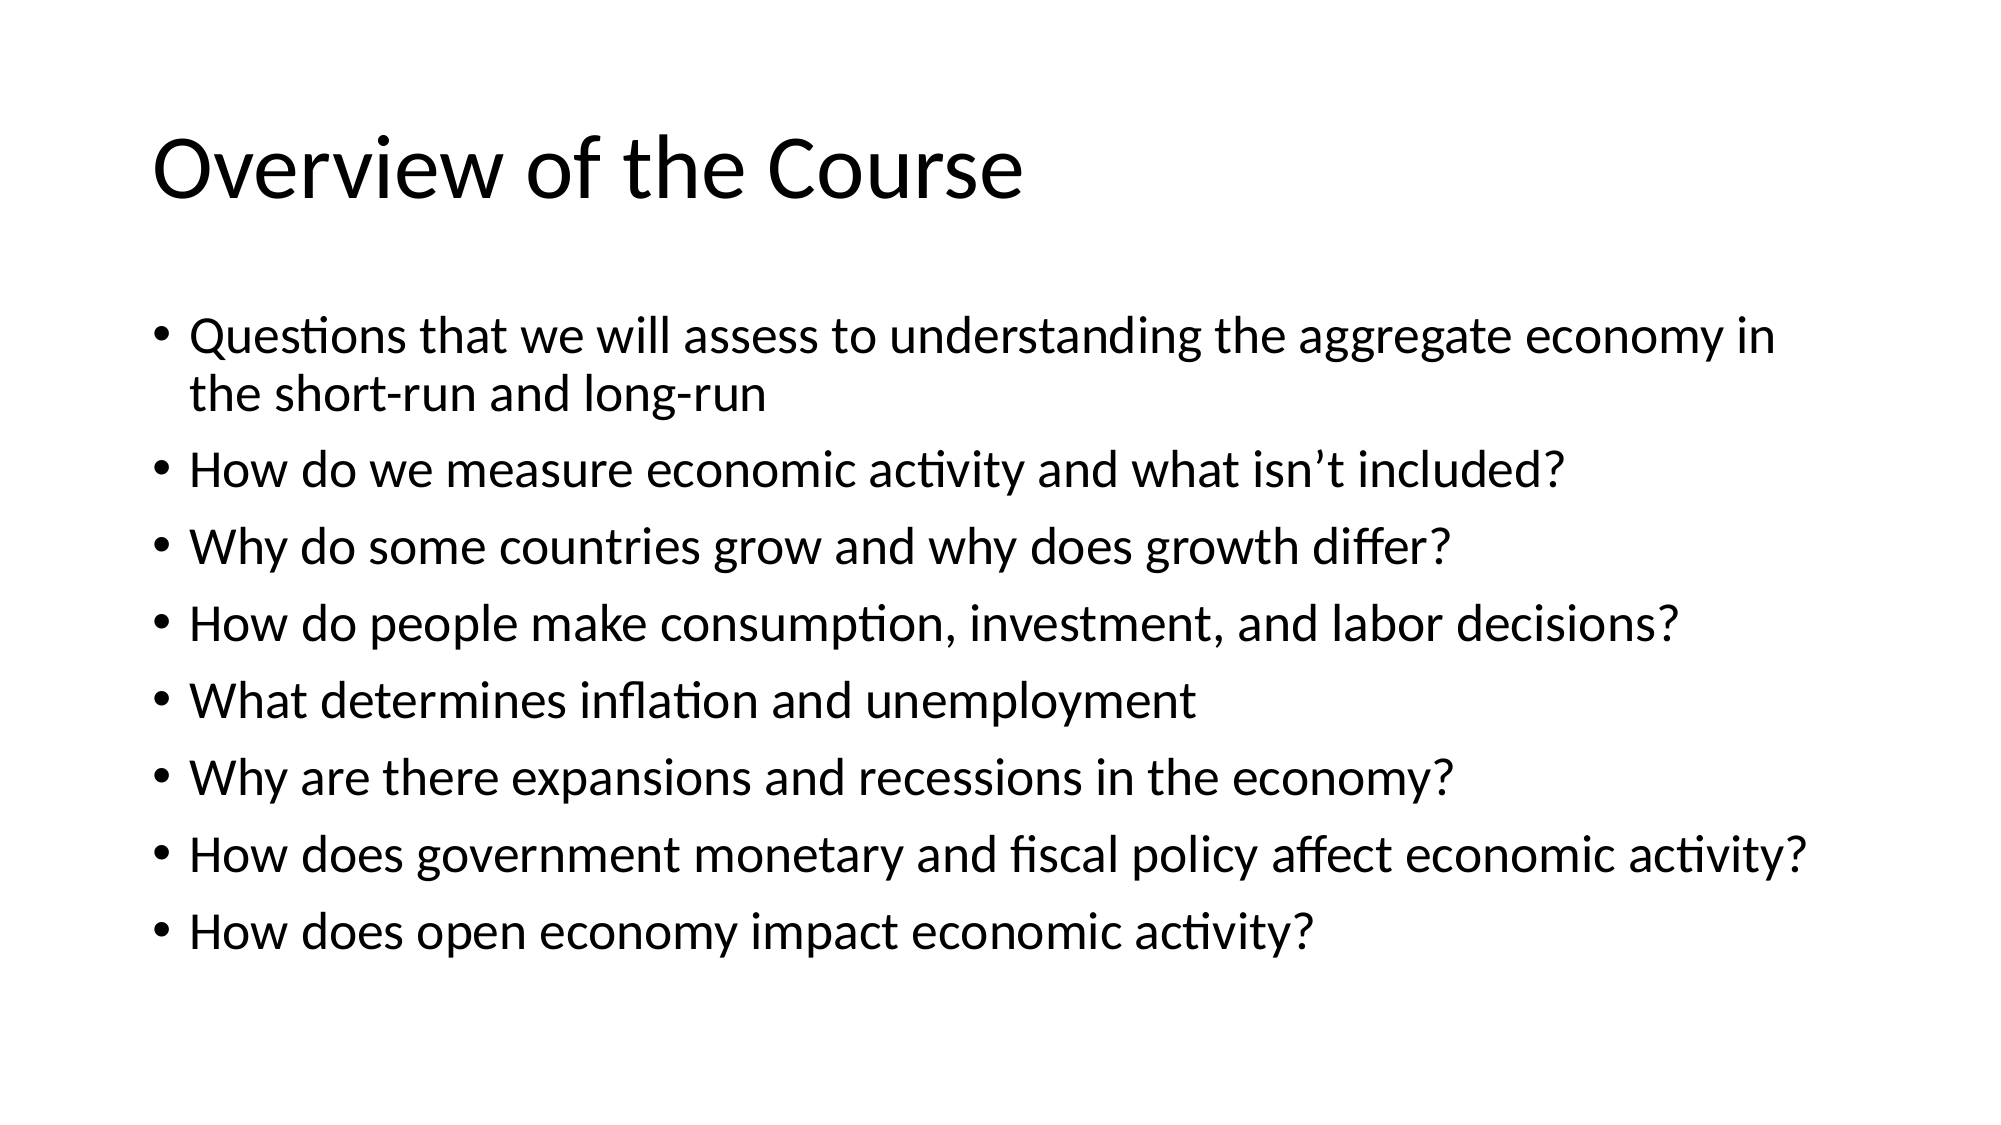

# Overview of the Course
Questions that we will assess to understanding the aggregate economy in the short-run and long-run
How do we measure economic activity and what isn’t included?
Why do some countries grow and why does growth differ?
How do people make consumption, investment, and labor decisions?
What determines inflation and unemployment
Why are there expansions and recessions in the economy?
How does government monetary and fiscal policy affect economic activity?
How does open economy impact economic activity?